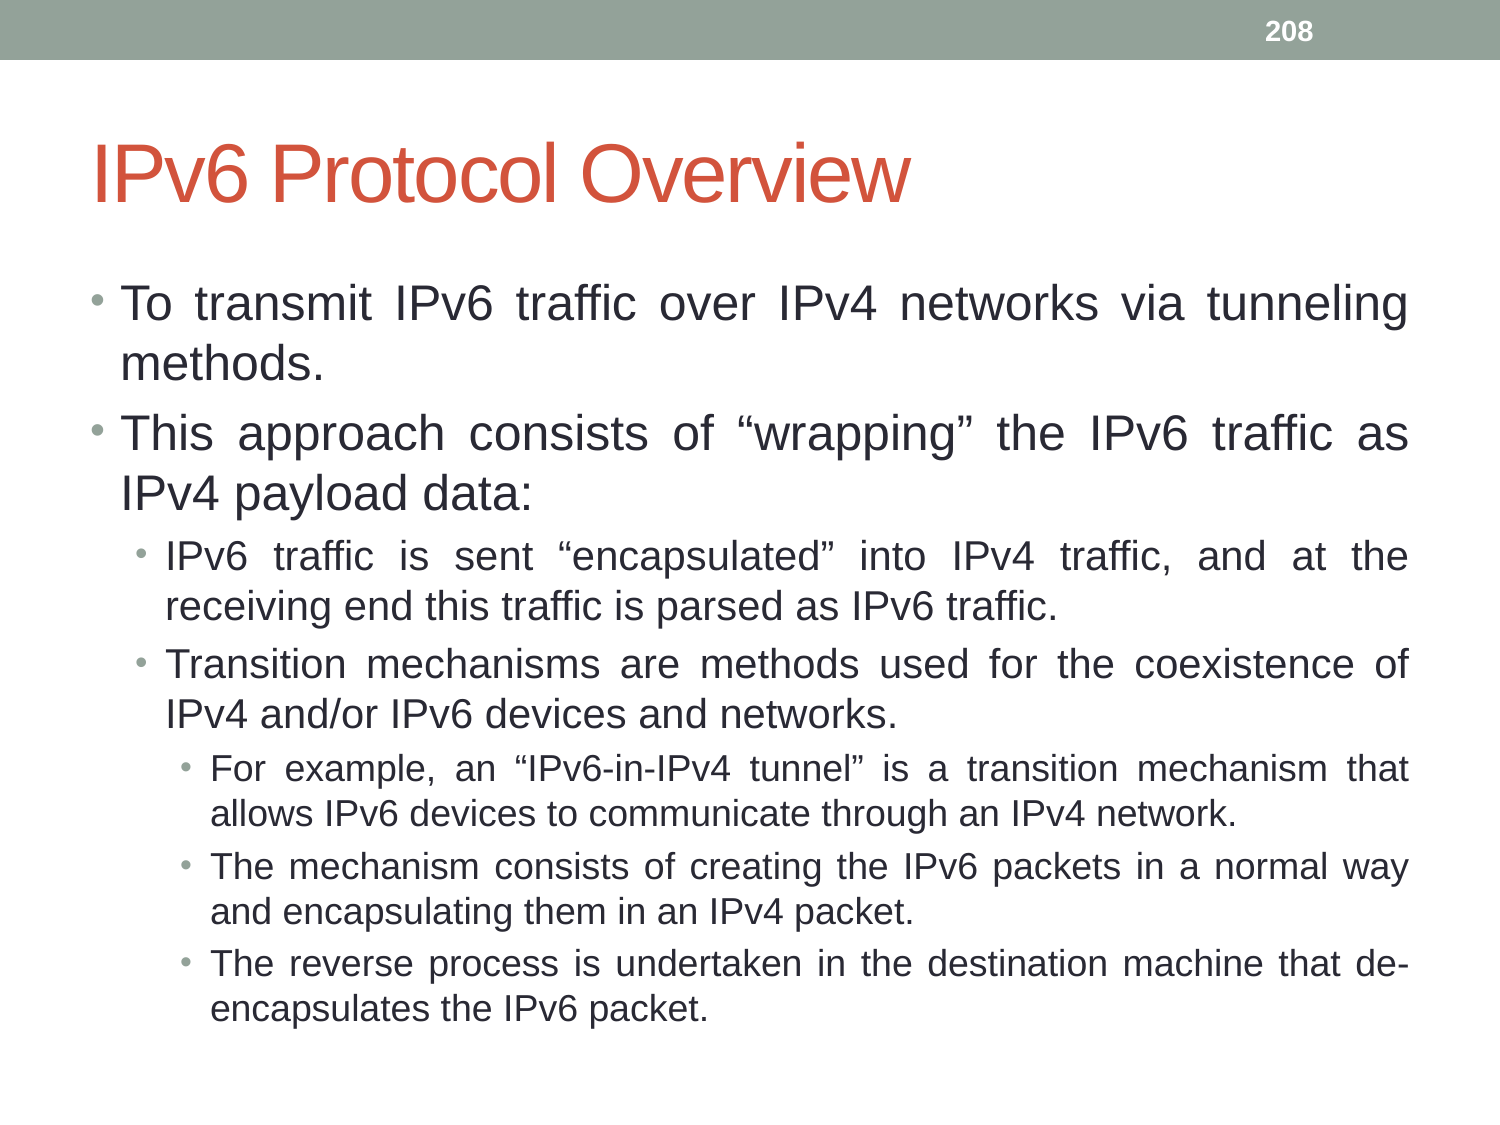

208
# IPv6 Protocol Overview
To transmit IPv6 traffic over IPv4 networks via tunneling methods.
This approach consists of “wrapping” the IPv6 traffic as IPv4 payload data:
IPv6 traffic is sent “encapsulated” into IPv4 traffic, and at the receiving end this traffic is parsed as IPv6 traffic.
Transition mechanisms are methods used for the coexistence of IPv4 and/or IPv6 devices and networks.
For example, an “IPv6-in-IPv4 tunnel” is a transition mechanism that allows IPv6 devices to communicate through an IPv4 network.
The mechanism consists of creating the IPv6 packets in a normal way and encapsulating them in an IPv4 packet.
The reverse process is undertaken in the destination machine that de-encapsulates the IPv6 packet.